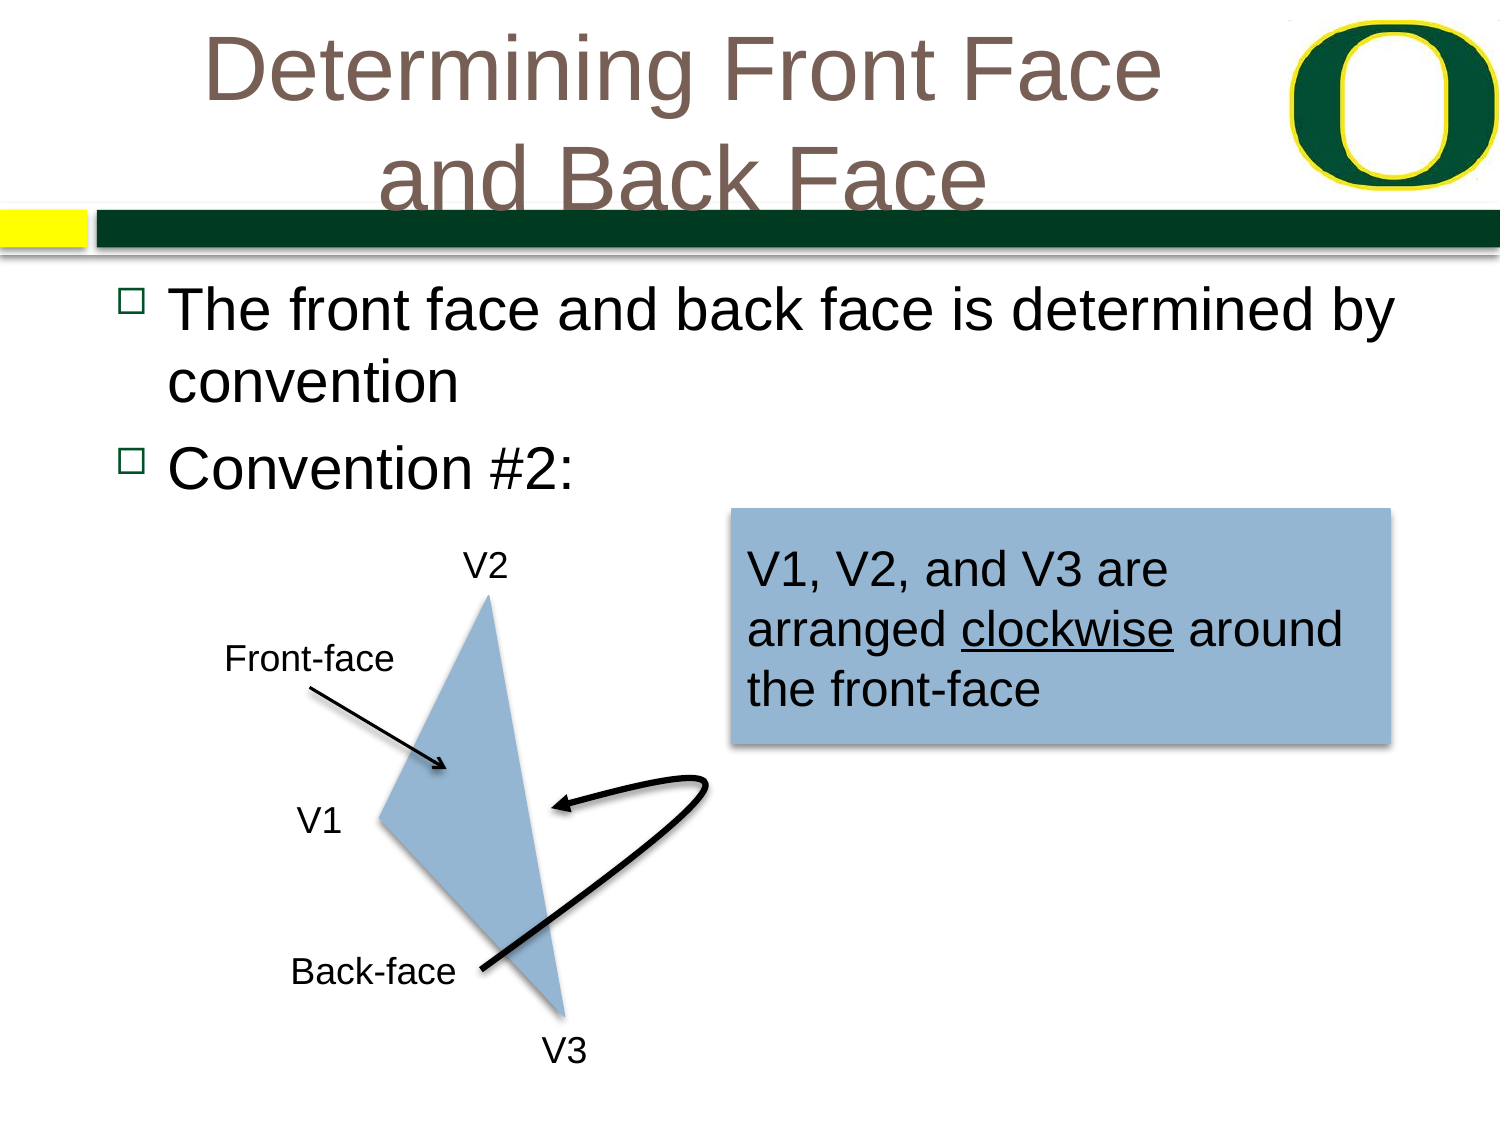

# Determining Front Face and Back Face
The front face and back face is determined by convention
Convention #2:
V1, V2, and V3 are arranged clockwise around the front-face
V2

V1
V3
Front-face

Back-face